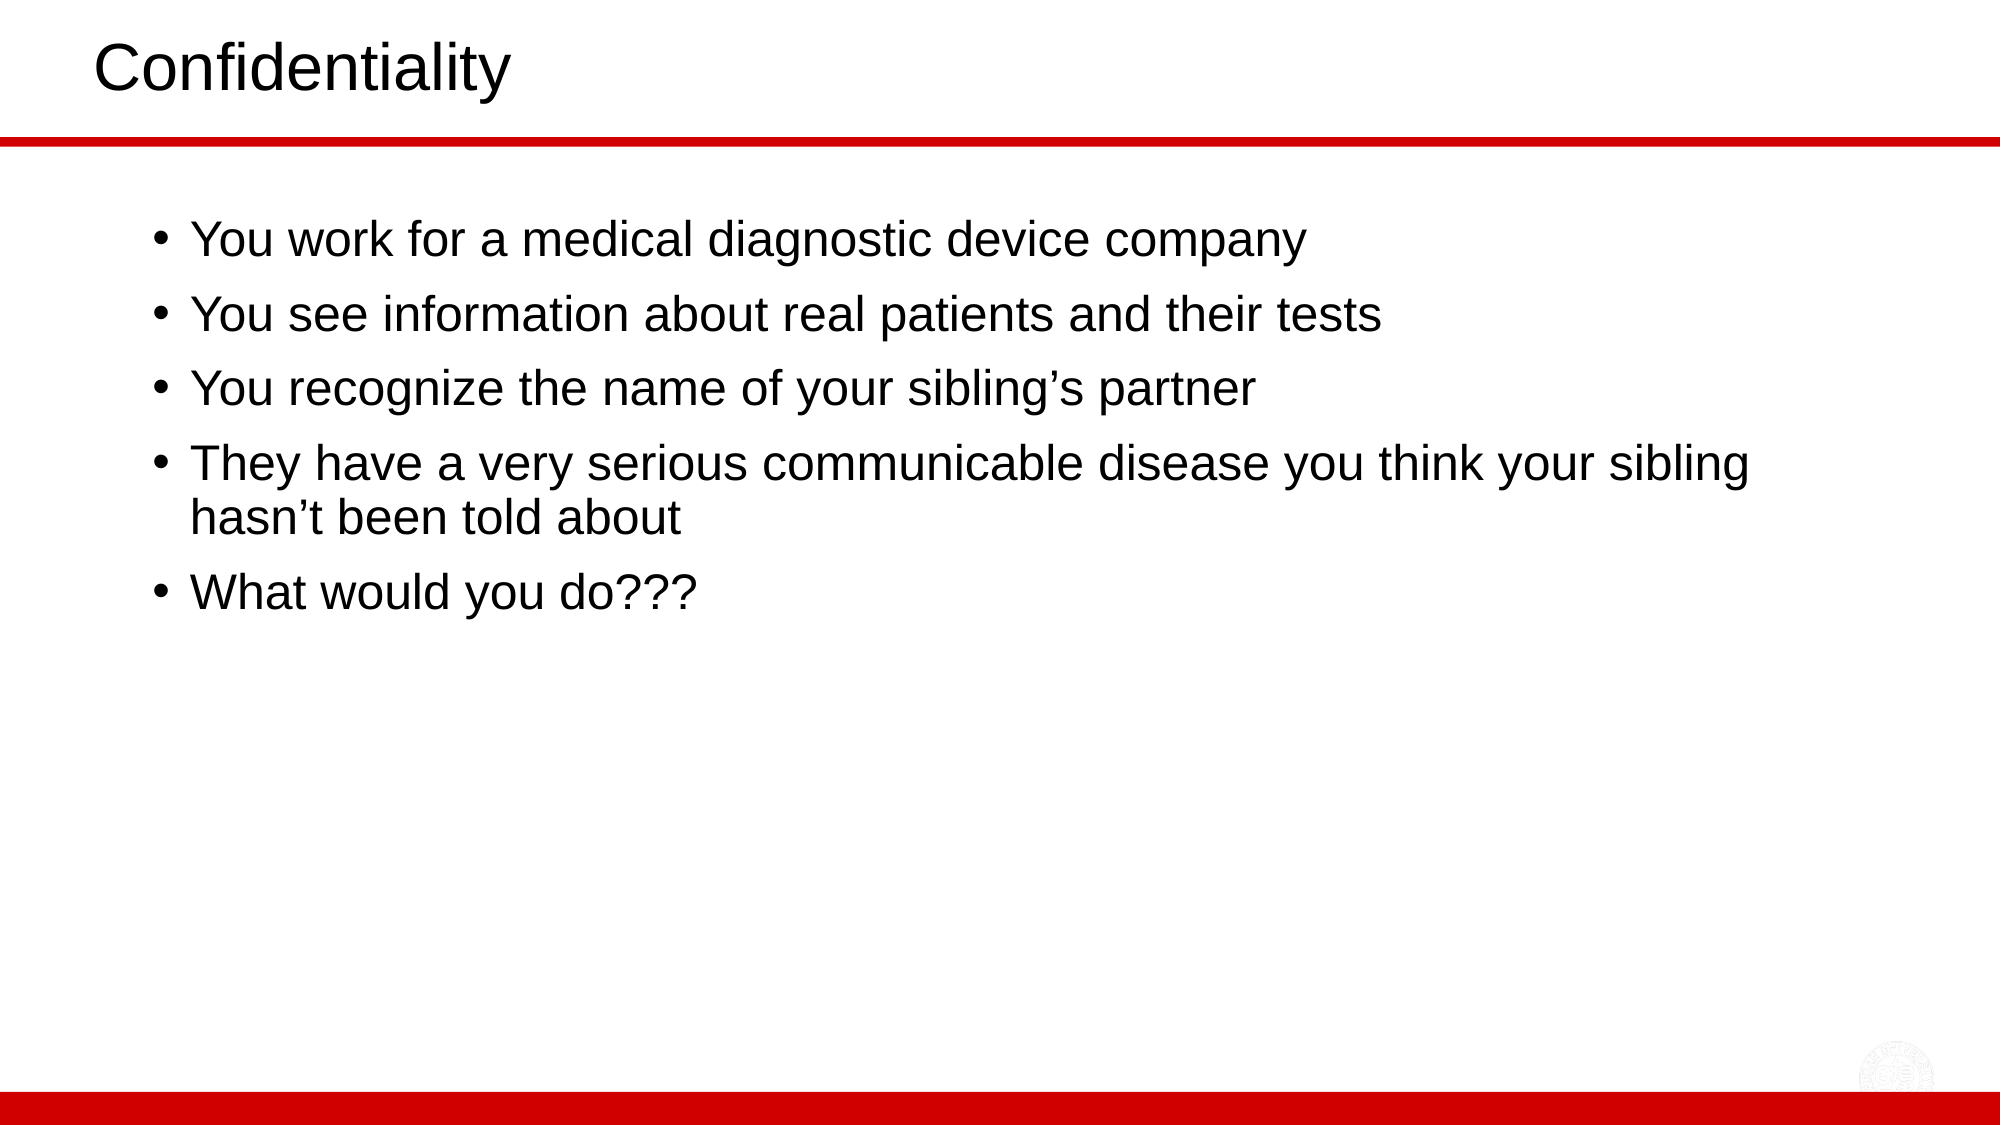

# Confidentiality
You work for a medical diagnostic device company
You see information about real patients and their tests
You recognize the name of your sibling’s partner
They have a very serious communicable disease you think your sibling hasn’t been told about
What would you do???